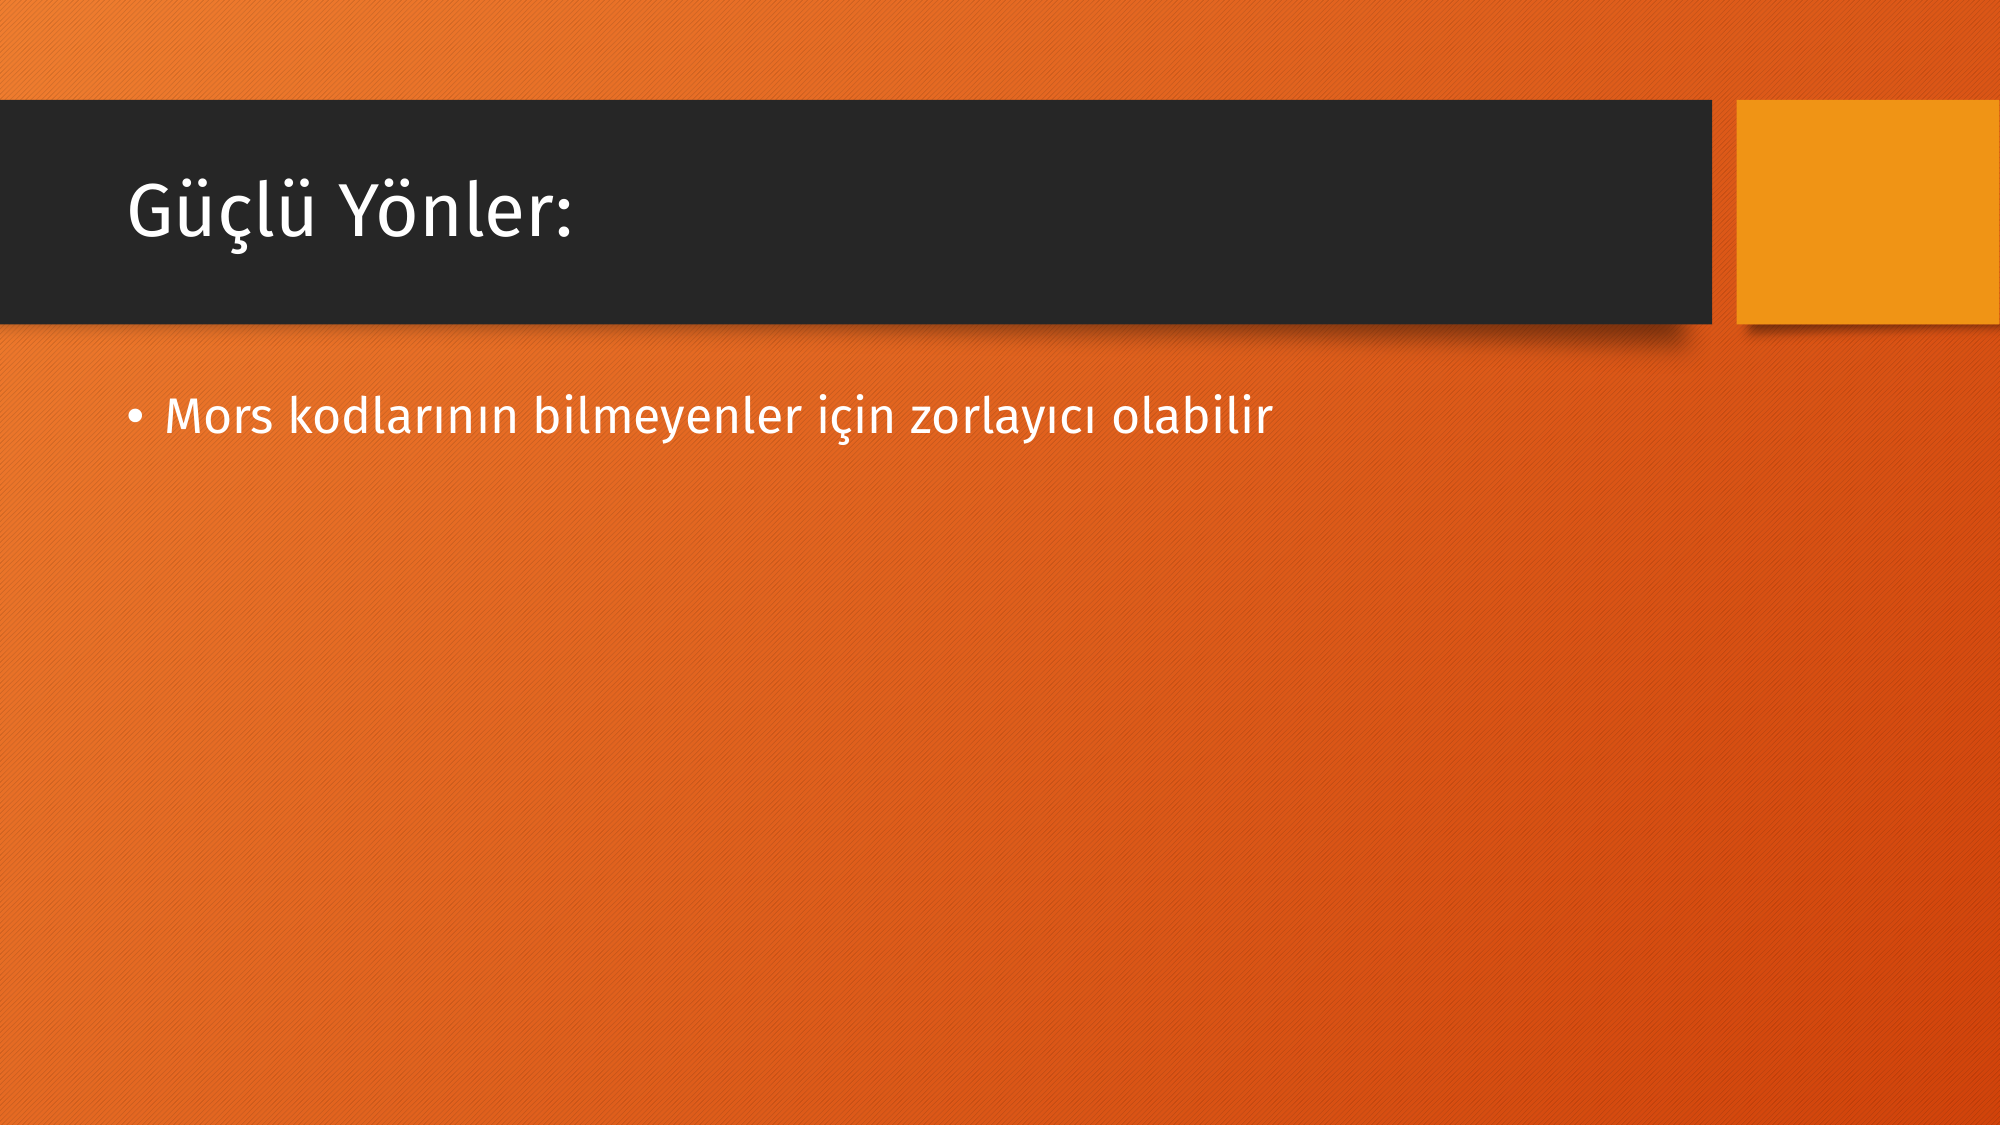

# Güçlü Yönler:
Mors kodlarının bilmeyenler için zorlayıcı olabilir